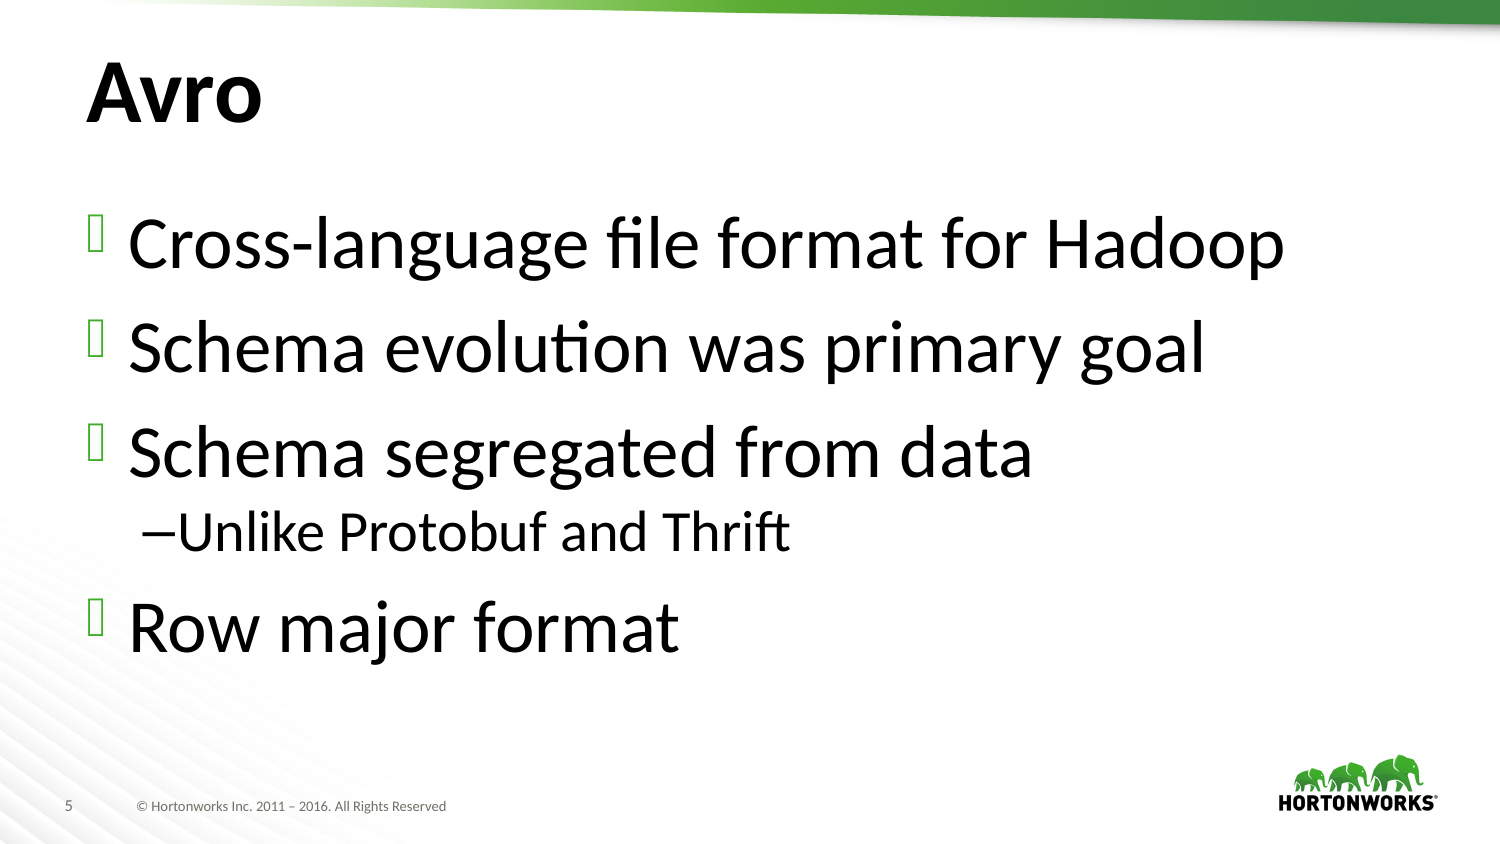

# Avro
Cross-language file format for Hadoop
Schema evolution was primary goal
Schema segregated from data
Unlike Protobuf and Thrift
Row major format